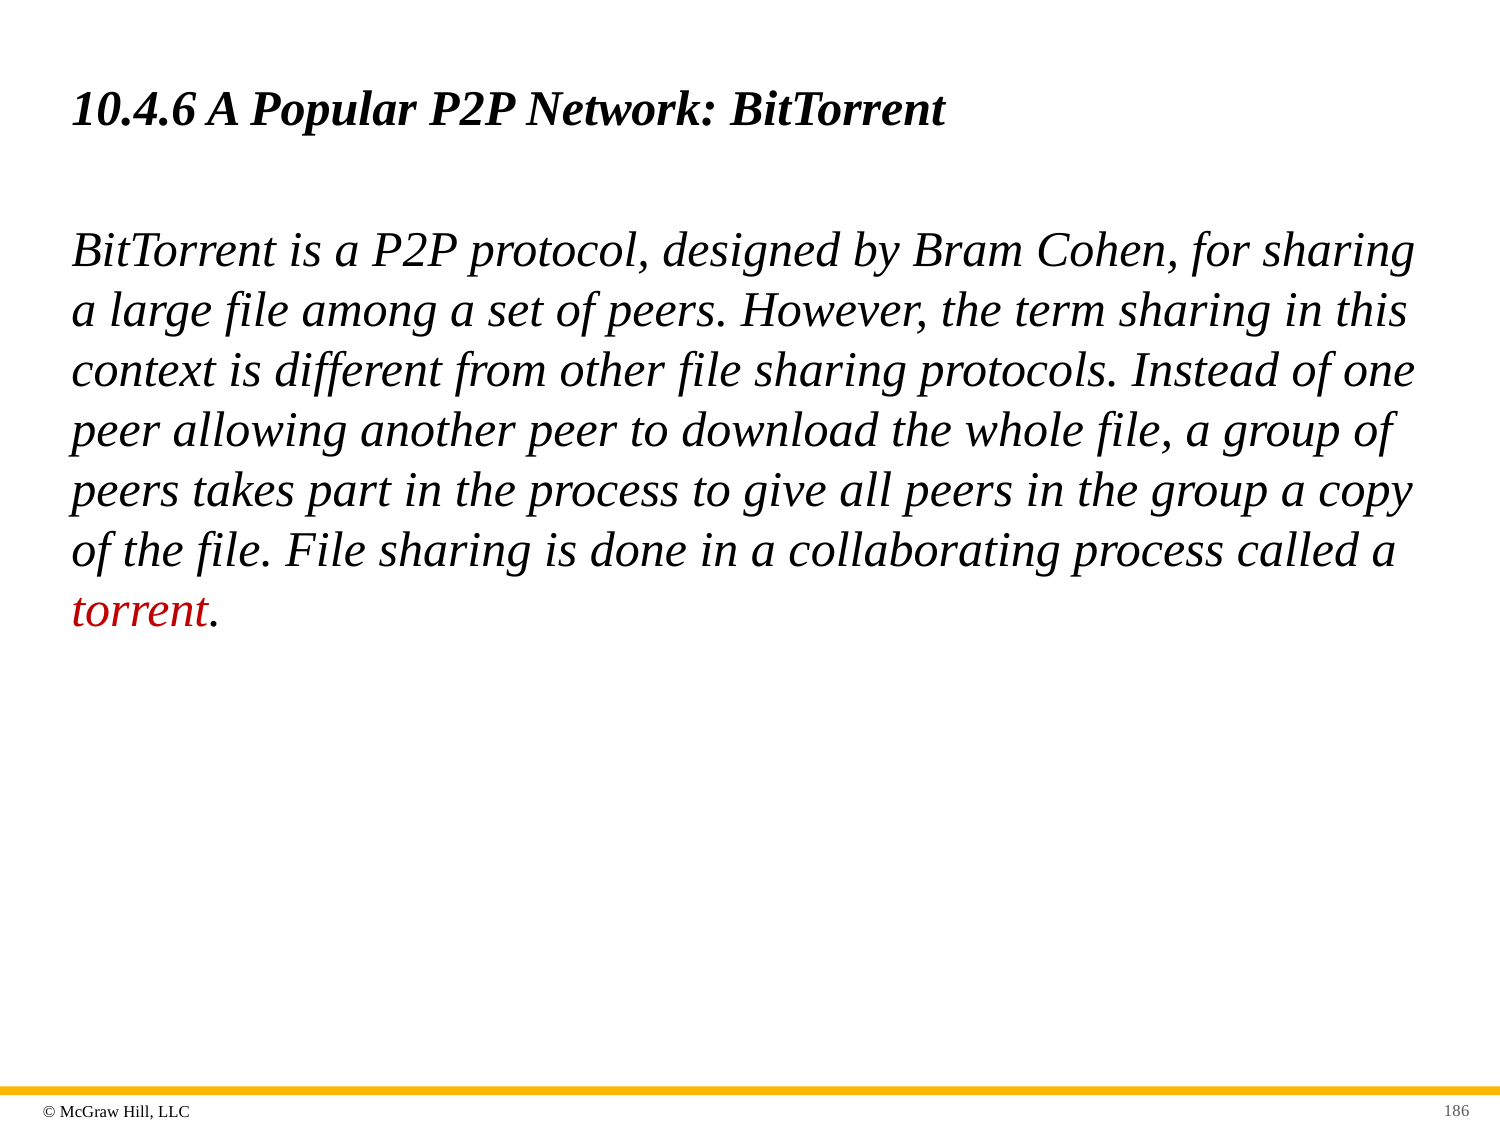

# 10.4.6 A Popular P2P Network: BitTorrent
BitTorrent is a P2P protocol, designed by Bram Cohen, for sharing a large file among a set of peers. However, the term sharing in this context is different from other file sharing protocols. Instead of one peer allowing another peer to download the whole file, a group of peers takes part in the process to give all peers in the group a copy of the file. File sharing is done in a collaborating process called a torrent.
186